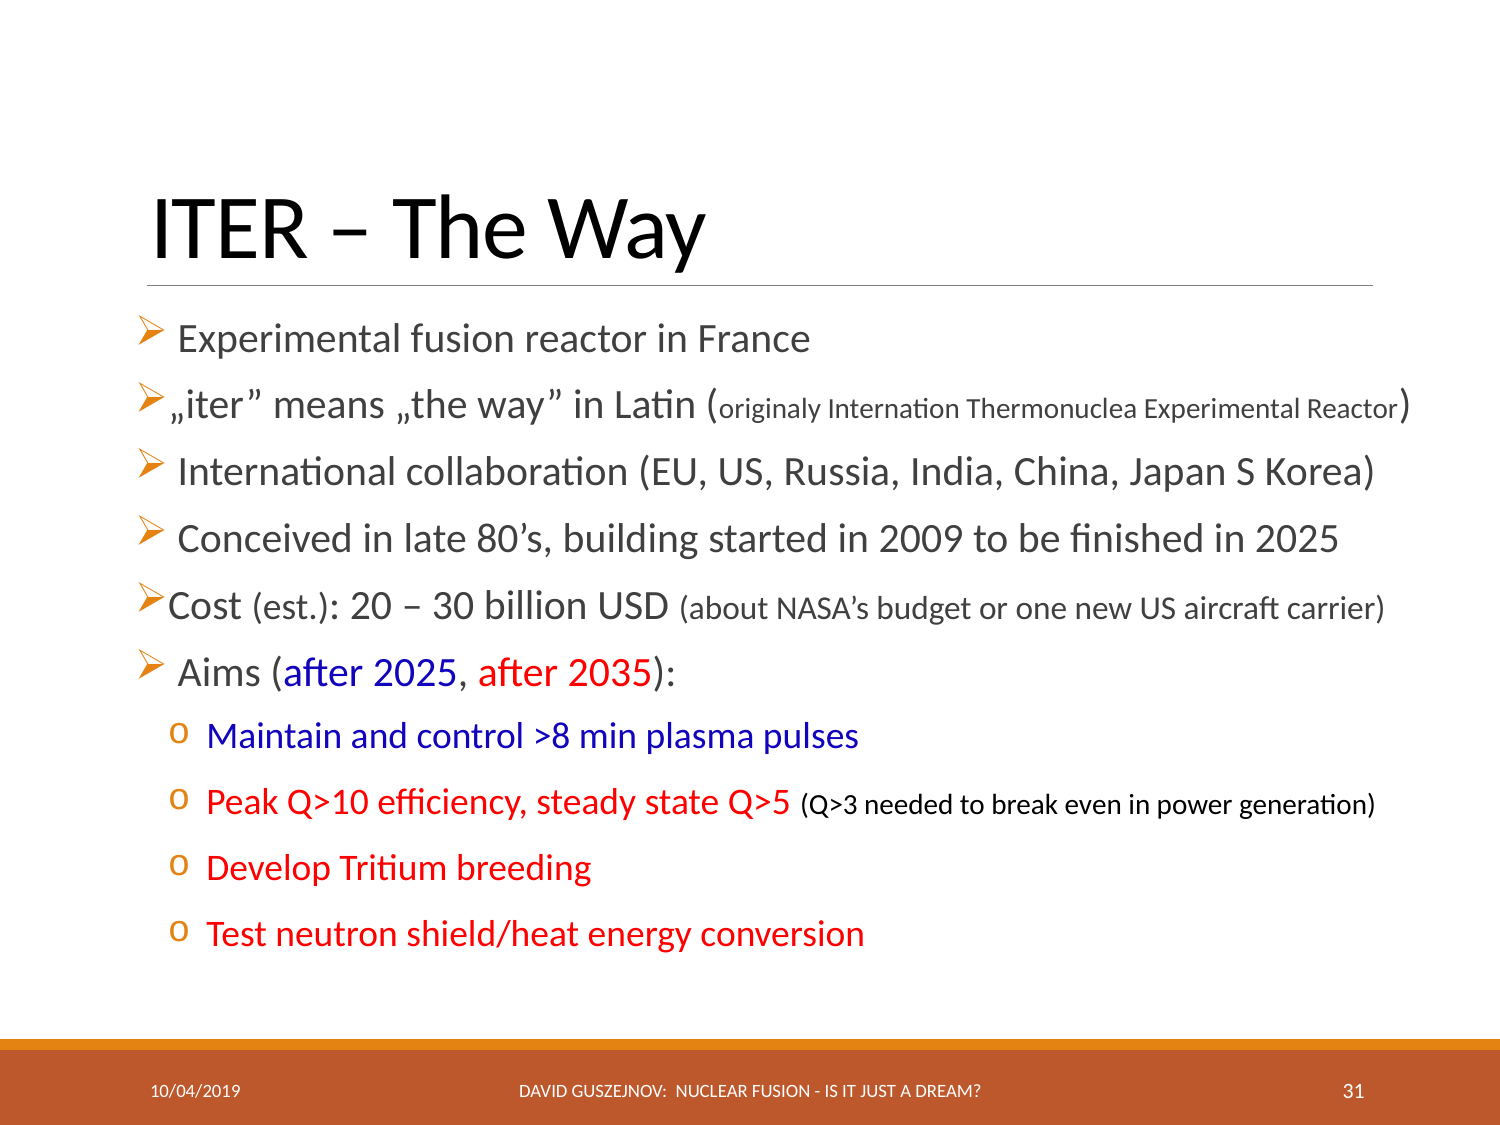

# ITER – The Way

 Experimental fusion reactor in France
„iter” means „the way” in Latin (originaly Internation Thermonuclea Experimental Reactor)
 International collaboration (EU, US, Russia, India, China, Japan S Korea)
 Conceived in late 80’s, building started in 2009 to be finished in 2025
Cost (est.): 20 – 30 billion USD (about NASA’s budget or one new US aircraft carrier)
 Aims (after 2025, after 2035):
 Maintain and control >8 min plasma pulses
 Peak Q>10 efficiency, steady state Q>5 (Q>3 needed to break even in power generation)
 Develop Tritium breeding
 Test neutron shield/heat energy conversion

10/04/2019
David Guszejnov:  Nuclear Fusion - Is it just a dream?
31